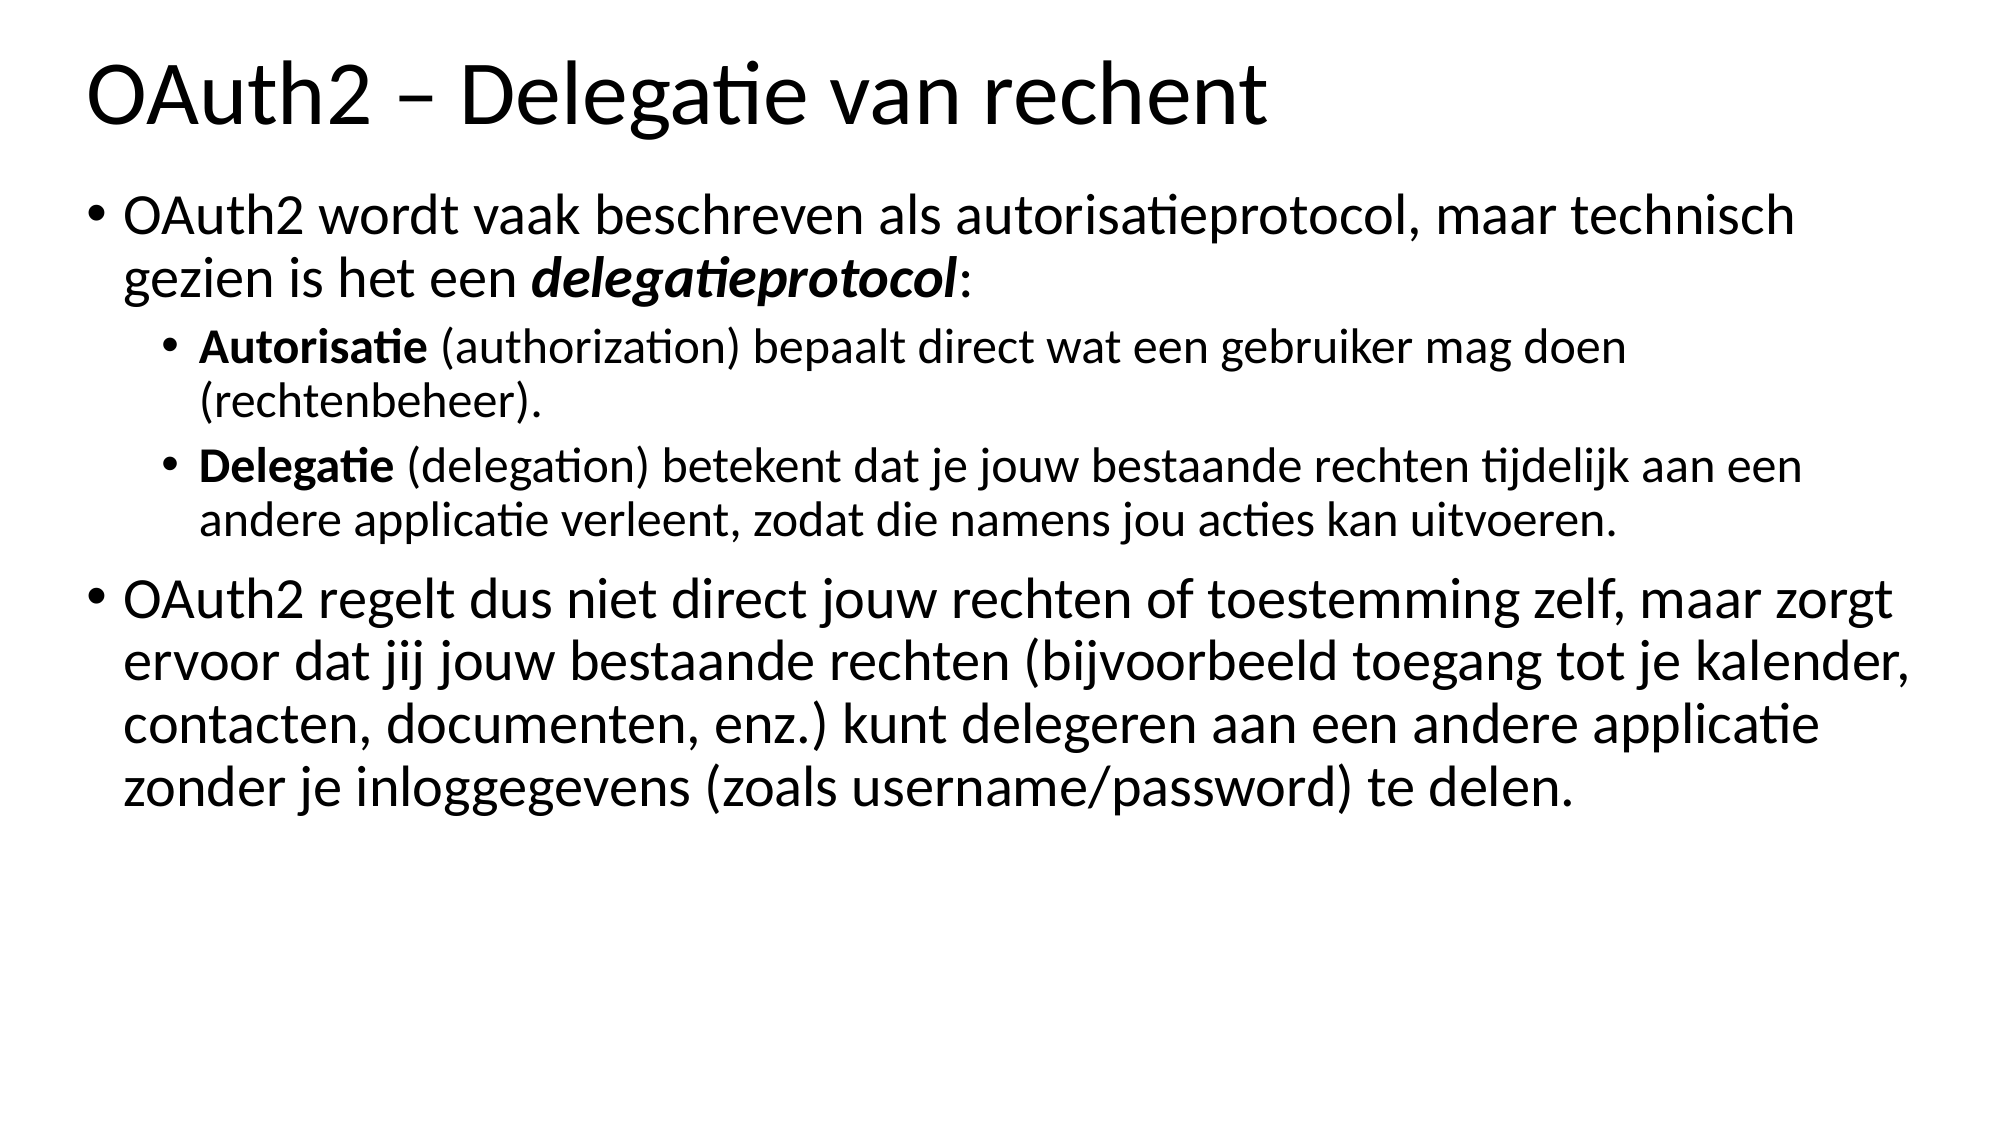

# OAuth2 – Delegatie van rechent
OAuth2 wordt vaak beschreven als autorisatieprotocol, maar technisch gezien is het een delegatieprotocol:
Autorisatie (authorization) bepaalt direct wat een gebruiker mag doen (rechtenbeheer).
Delegatie (delegation) betekent dat je jouw bestaande rechten tijdelijk aan een andere applicatie verleent, zodat die namens jou acties kan uitvoeren.
OAuth2 regelt dus niet direct jouw rechten of toestemming zelf, maar zorgt ervoor dat jij jouw bestaande rechten (bijvoorbeeld toegang tot je kalender, contacten, documenten, enz.) kunt delegeren aan een andere applicatie zonder je inloggegevens (zoals username/password) te delen.